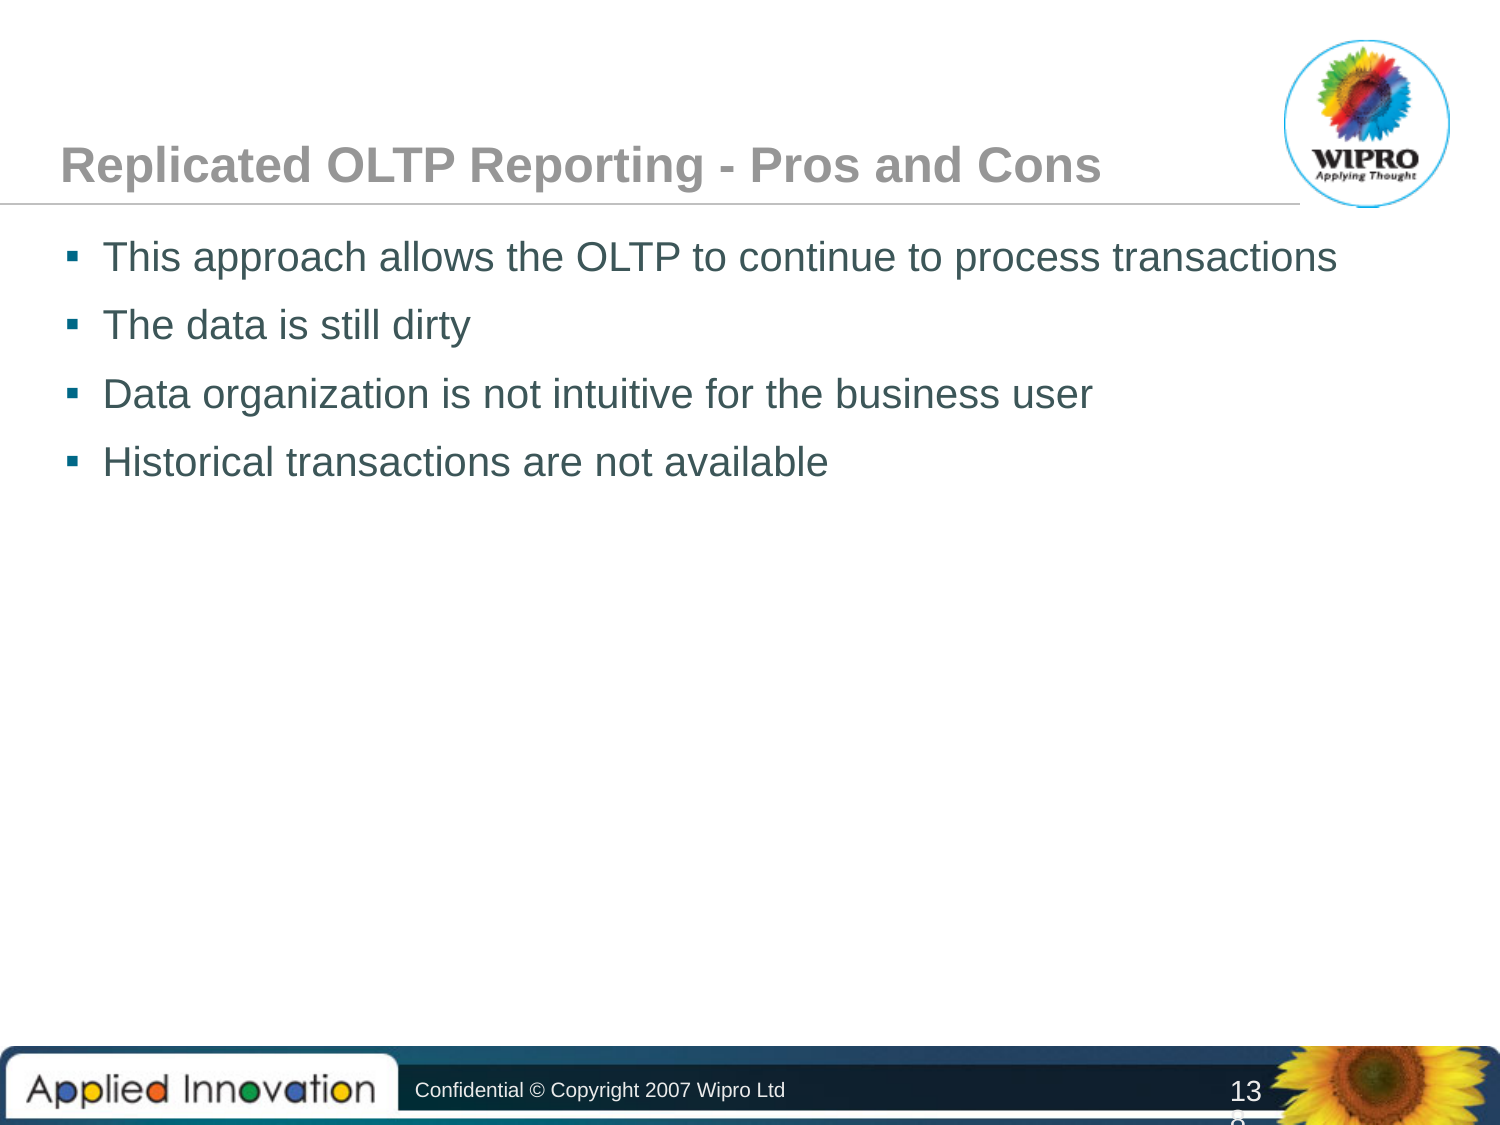

Replicated OLTP Reporting - Pros and Cons
This approach allows the OLTP to continue to process transactions
The data is still dirty
Data organization is not intuitive for the business user
Historical transactions are not available

Confidential © Copyright 2007 Wipro Ltd